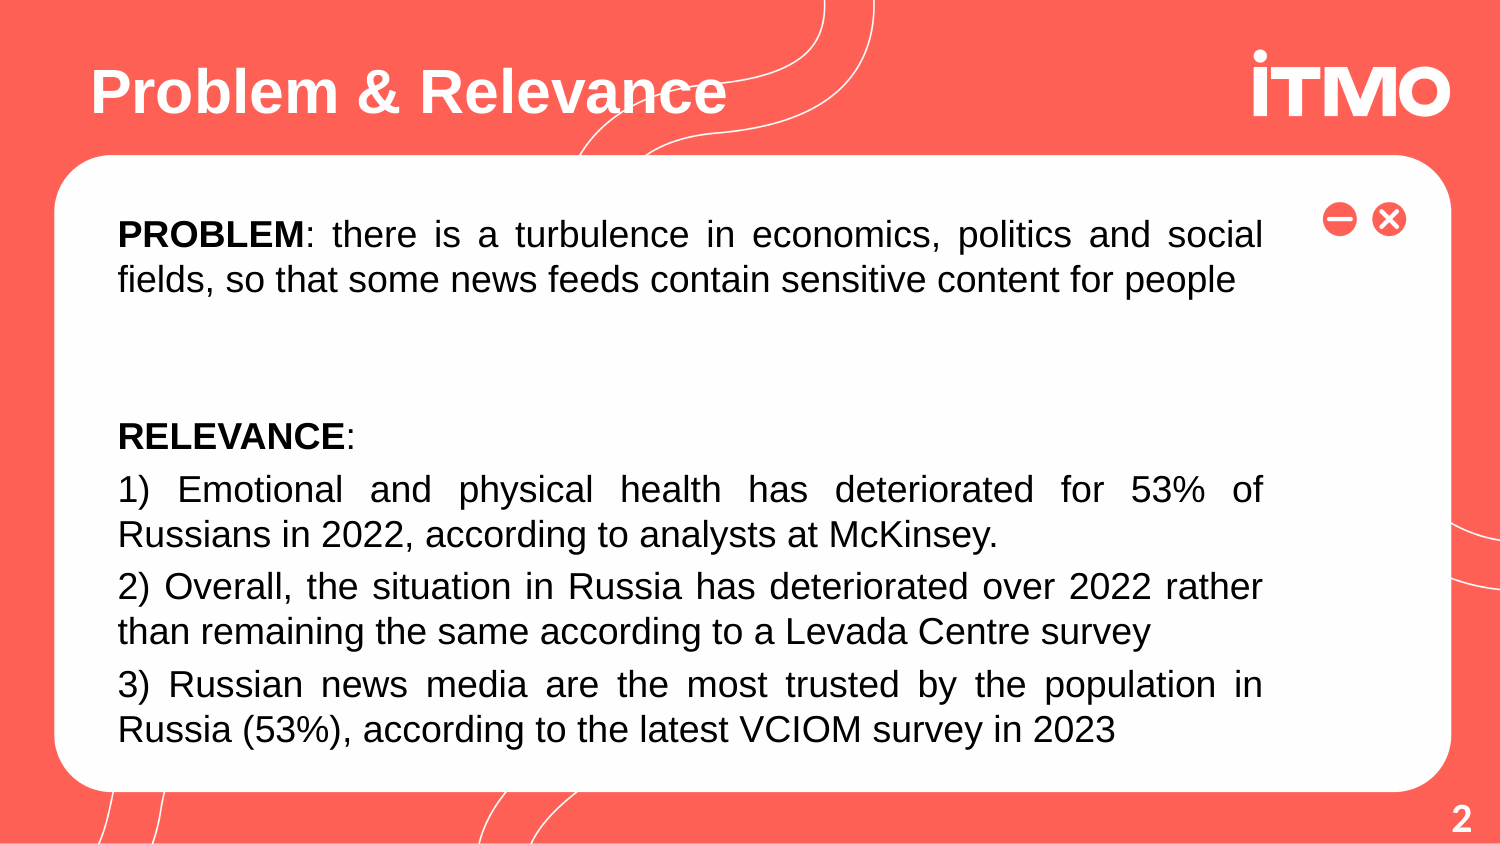

# Problem & Relevance
PROBLEM: there is a turbulence in economics, politics and social fields, so that some news feeds contain sensitive content for people

RELEVANCE:
1) Emotional and physical health has deteriorated for 53% of Russians in 2022, according to analysts at McKinsey.
2) Overall, the situation in Russia has deteriorated over 2022 rather than remaining the same according to a Levada Centre survey
3) Russian news media are the most trusted by the population in Russia (53%), according to the latest VСIOM survey in 2023

2